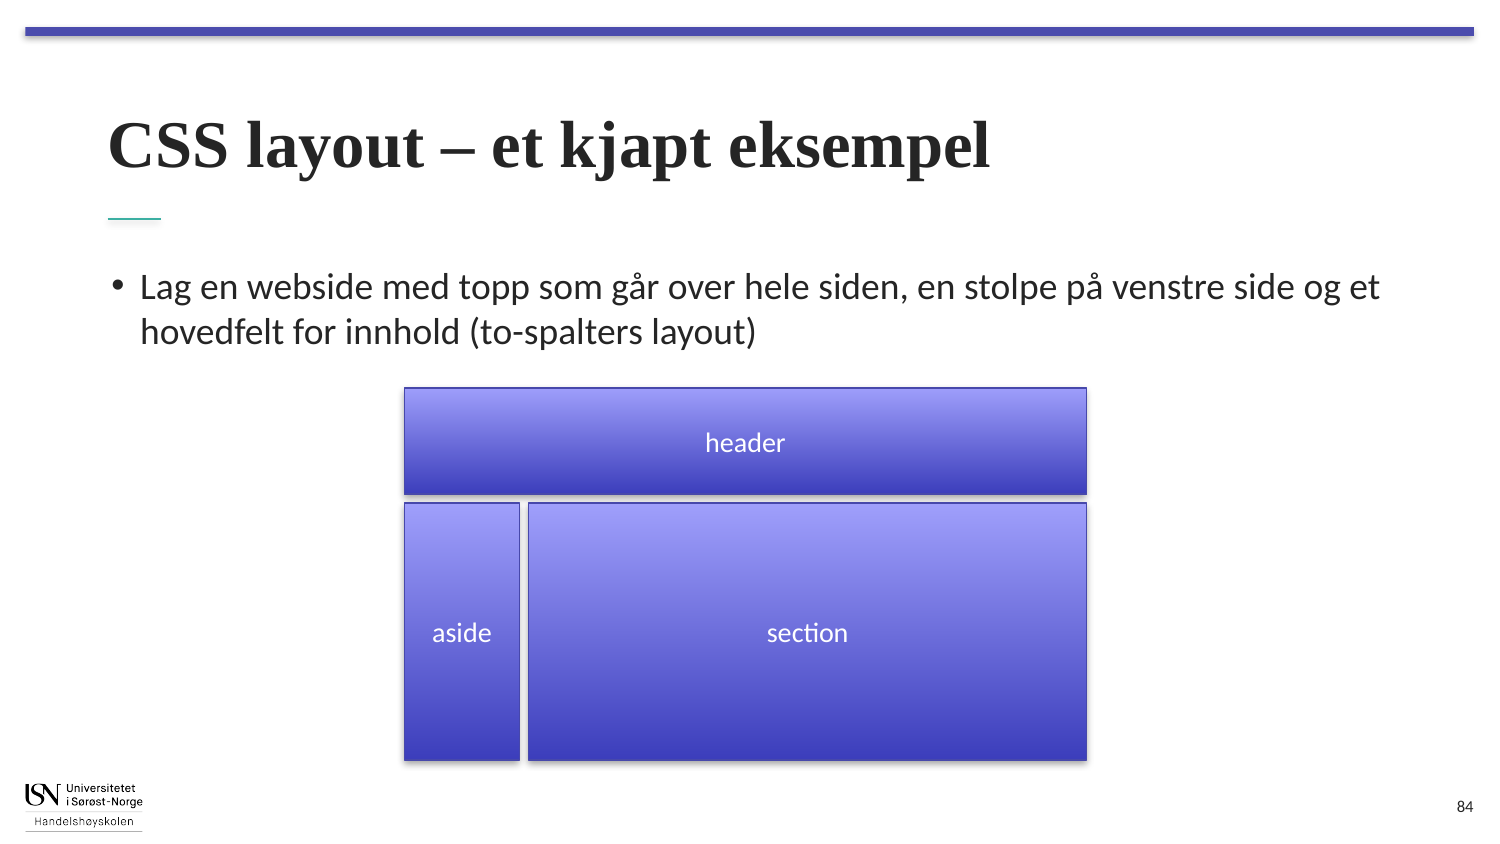

# CSS layout – et kjapt eksempel
Lag en webside med topp som går over hele siden, en stolpe på venstre side og et hovedfelt for innhold (to-spalters layout)
header
aside
section
84